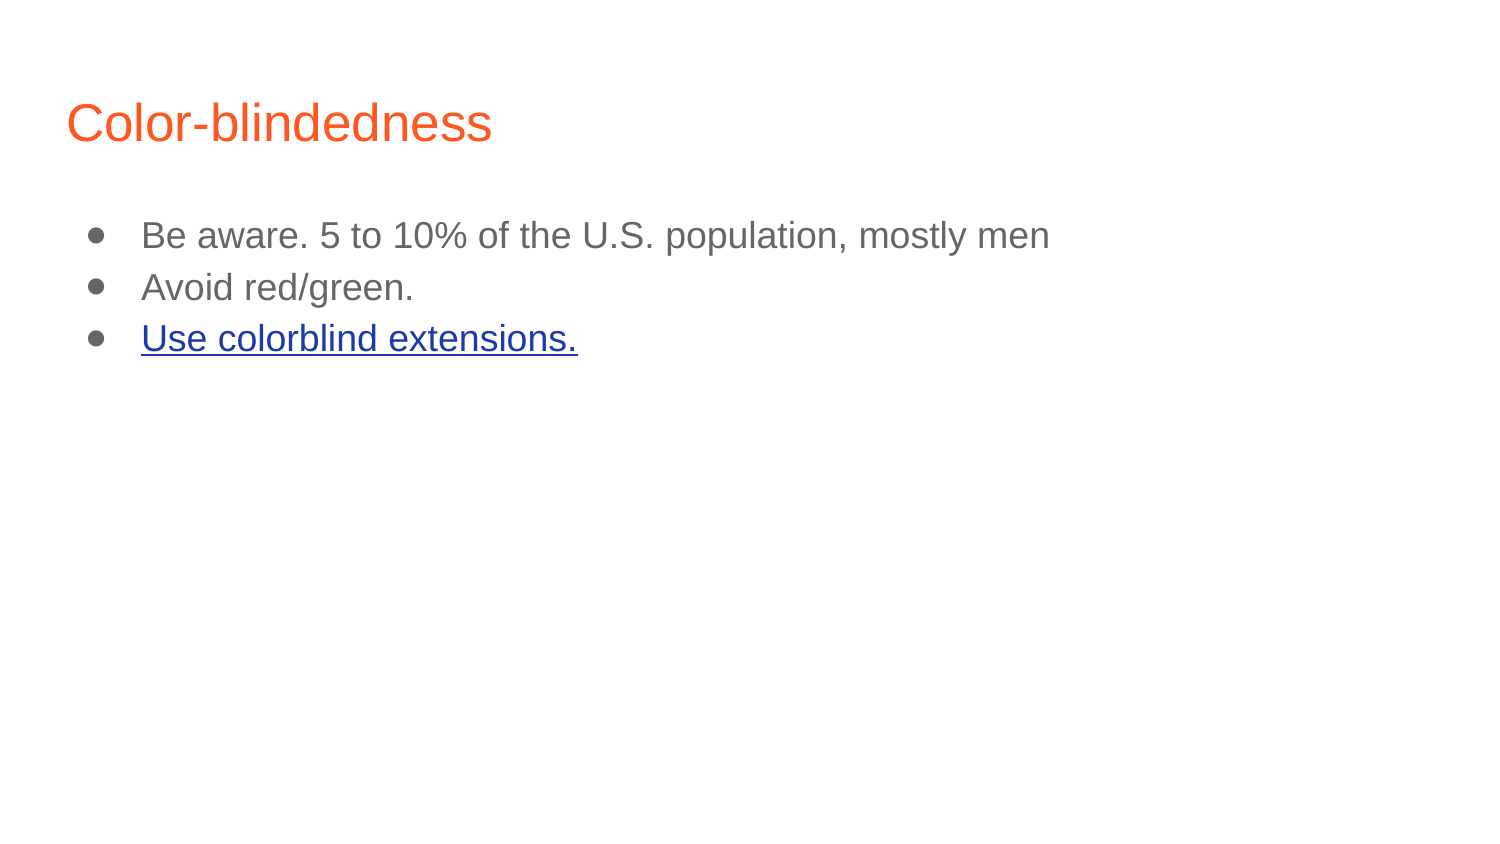

# Color-blindedness
Be aware. 5 to 10% of the U.S. population, mostly men
Avoid red/green.
Use colorblind extensions.